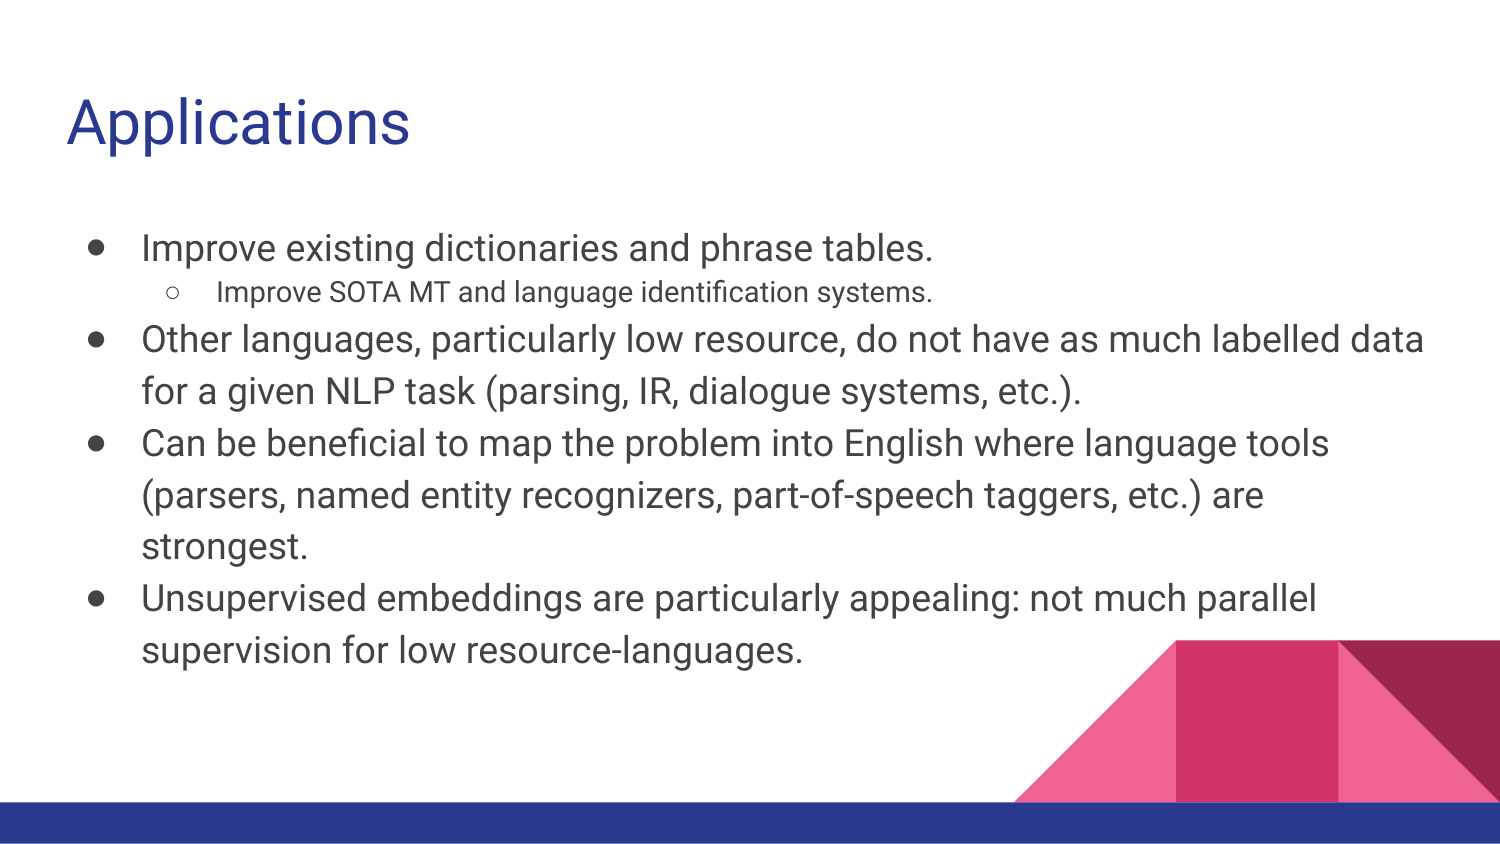

# Applications
Improve existing dictionaries and phrase tables.
Improve SOTA MT and language identification systems.
Other languages, particularly low resource, do not have as much labelled data for a given NLP task (parsing, IR, dialogue systems, etc.).
Can be beneficial to map the problem into English where language tools (parsers, named entity recognizers, part-of-speech taggers, etc.) are strongest.
Unsupervised embeddings are particularly appealing: not much parallel supervision for low resource-languages.